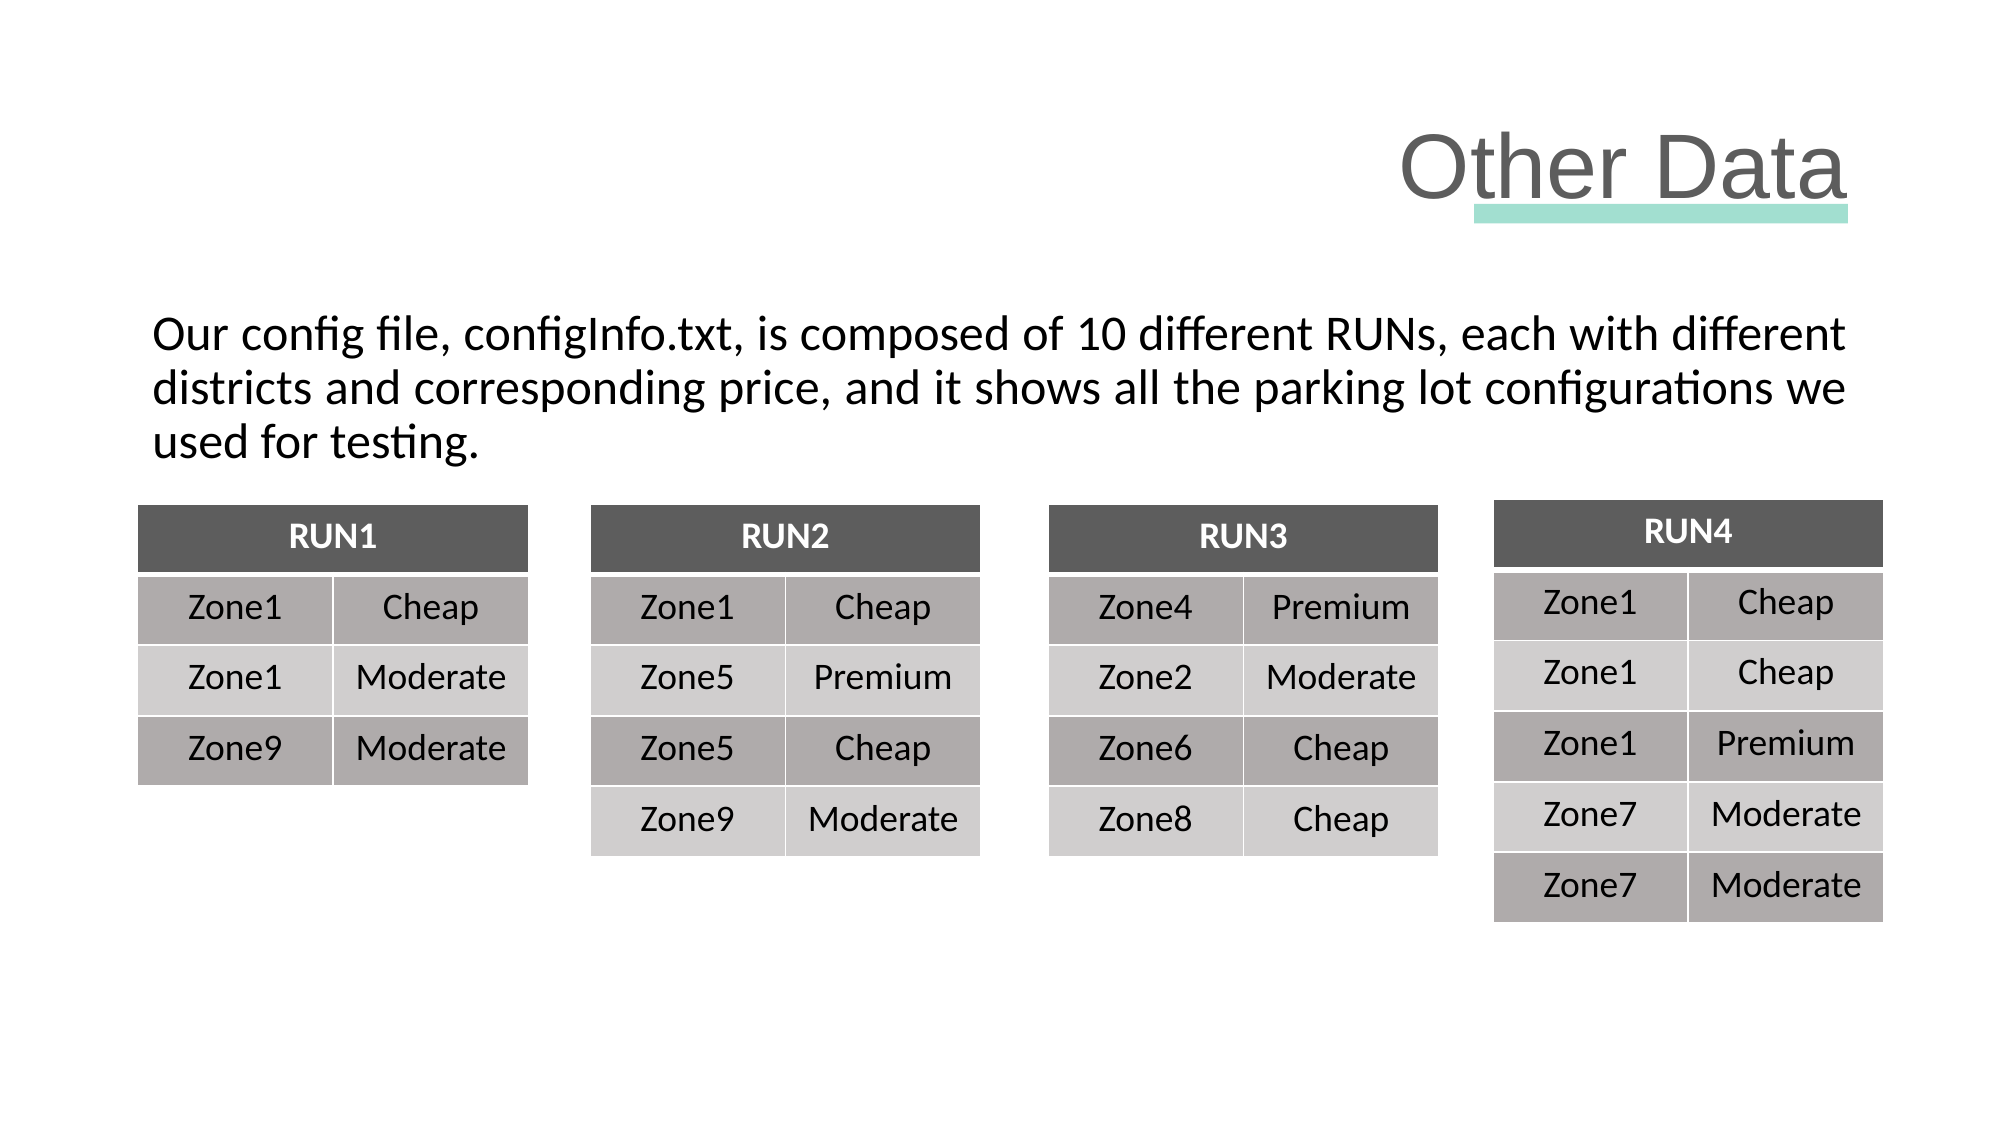

# Other Data

Our config file, configInfo.txt, is composed of 10 different RUNs, each with different districts and corresponding price, and it shows all the parking lot configurations we used for testing.
| RUN4 |  |
| --- | --- |
| Zone1 | Cheap |
| Zone1 | Cheap |
| Zone1 | Premium |
| Zone7 | Moderate |
| Zone7 | Moderate |
| RUN1 |  |
| --- | --- |
| Zone1 | Cheap |
| Zone1 | Moderate |
| Zone9 | Moderate |
| RUN2 |  |
| --- | --- |
| Zone1 | Cheap |
| Zone5 | Premium |
| Zone5 | Cheap |
| Zone9 | Moderate |
| RUN3 |  |
| --- | --- |
| Zone4 | Premium |
| Zone2 | Moderate |
| Zone6 | Cheap |
| Zone8 | Cheap |